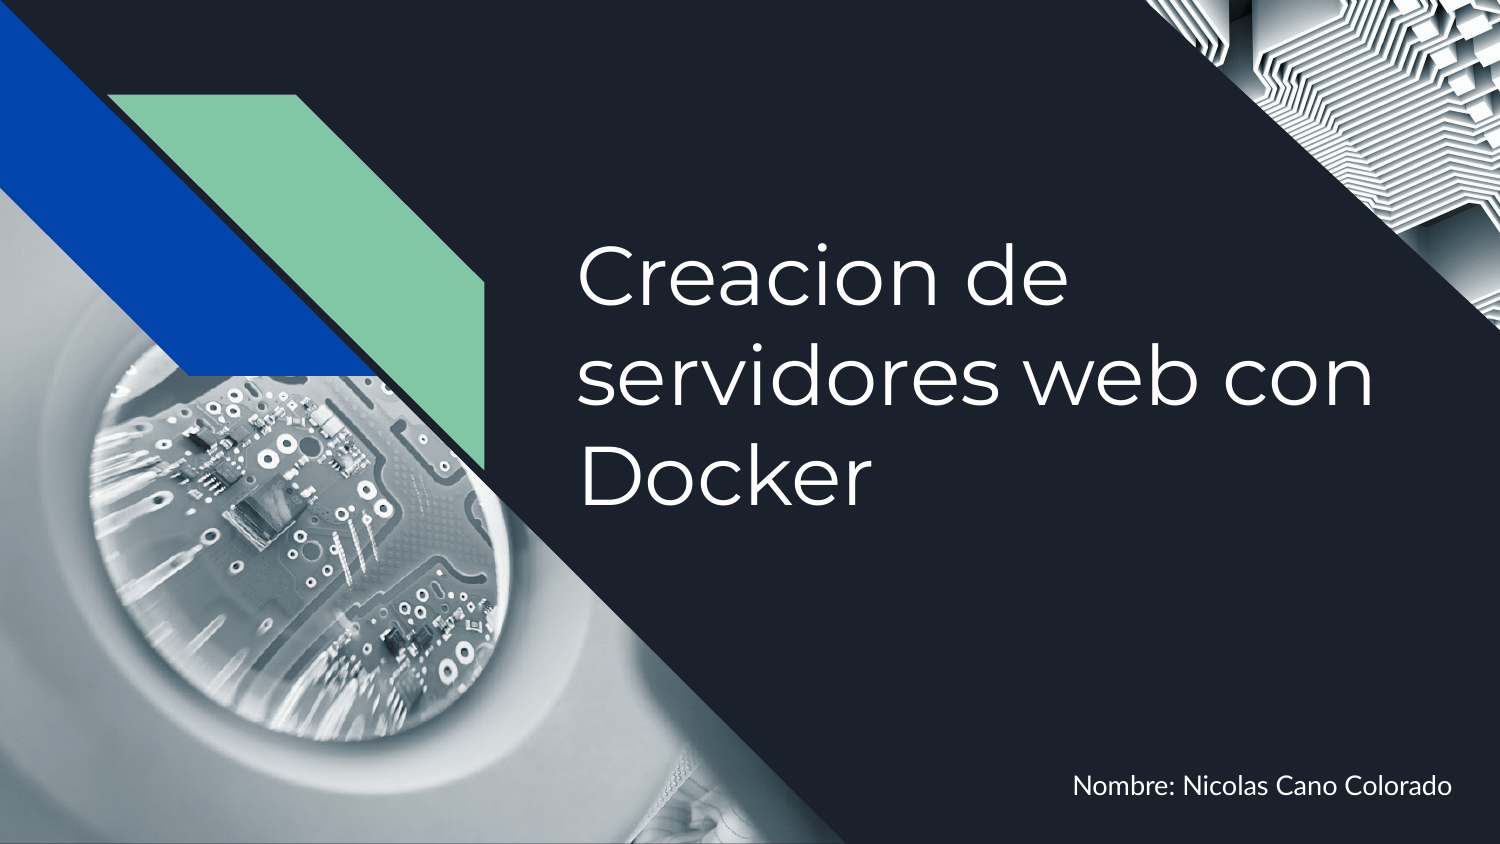

# Creacion de servidores web con Docker
Nombre: Nicolas Cano Colorado